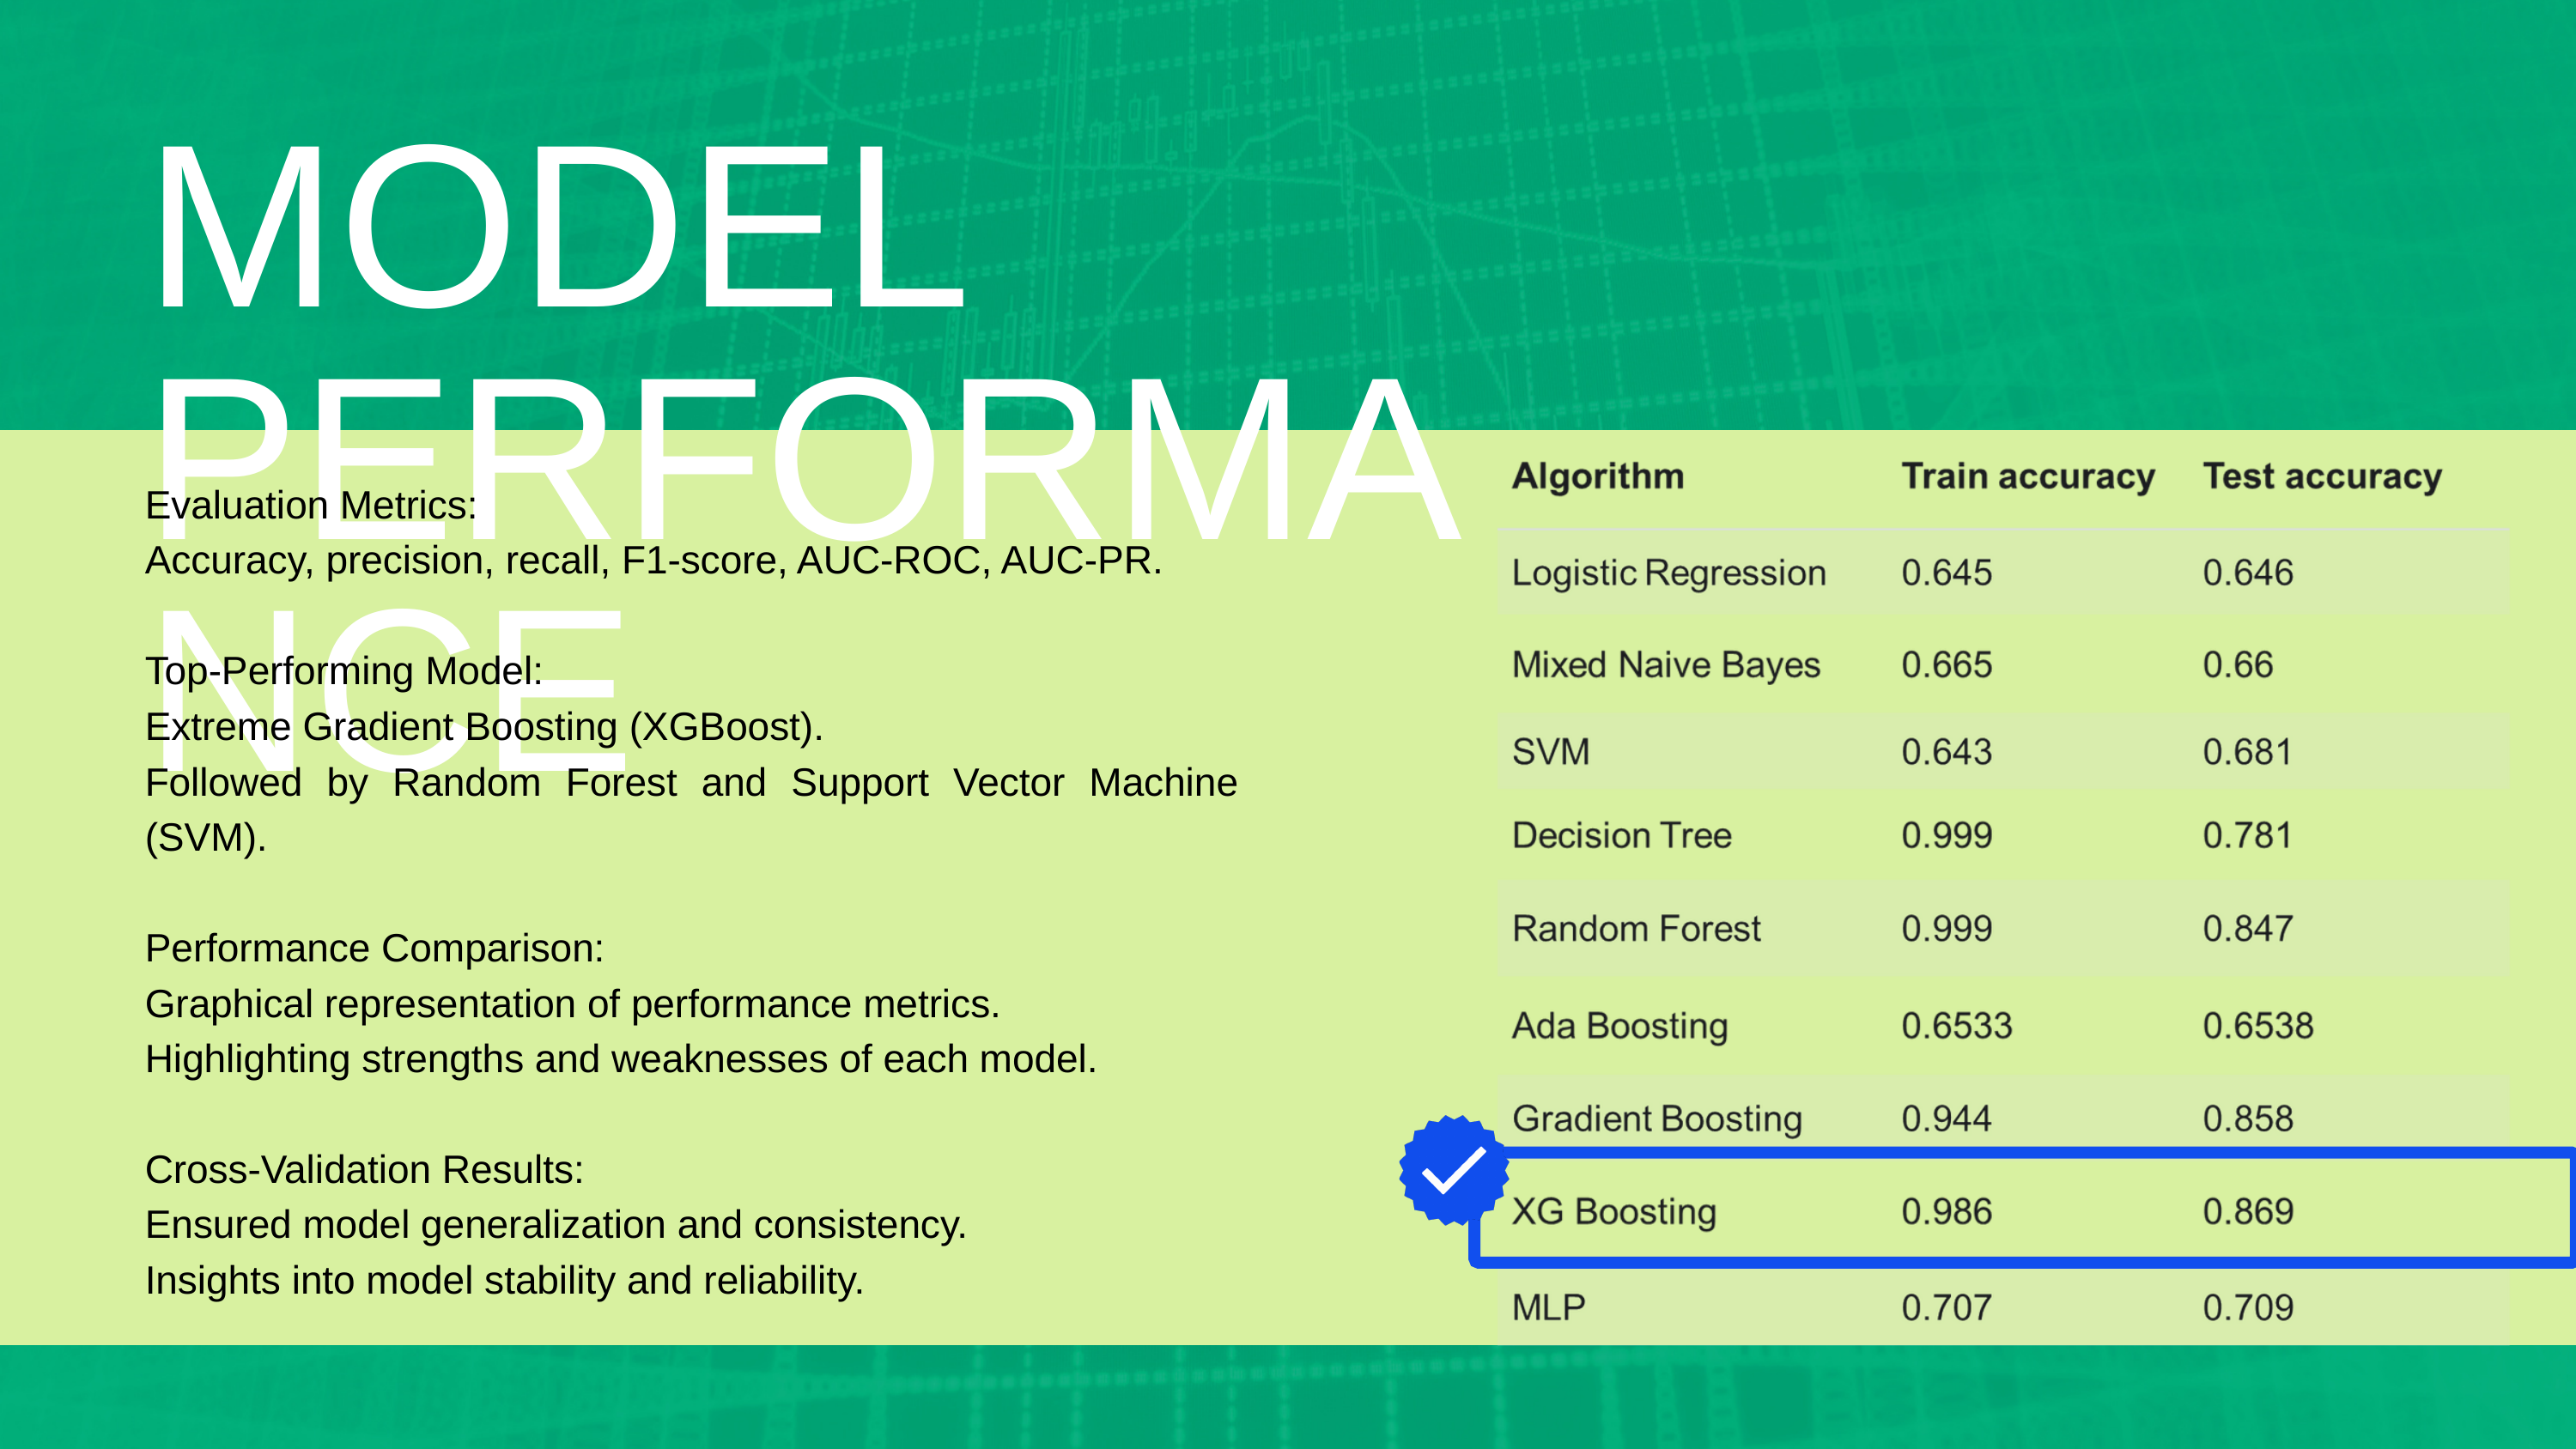

MODEL PERFORMANCE

Evaluation Metrics:
Accuracy, precision, recall, F1-score, AUC-ROC, AUC-PR.

Top-Performing Model:
Extreme Gradient Boosting (XGBoost).
Followed by Random Forest and Support Vector Machine (SVM).

Performance Comparison:
Graphical representation of performance metrics.
Highlighting strengths and weaknesses of each model.

Cross-Validation Results:
Ensured model generalization and consistency.
Insights into model stability and reliability.